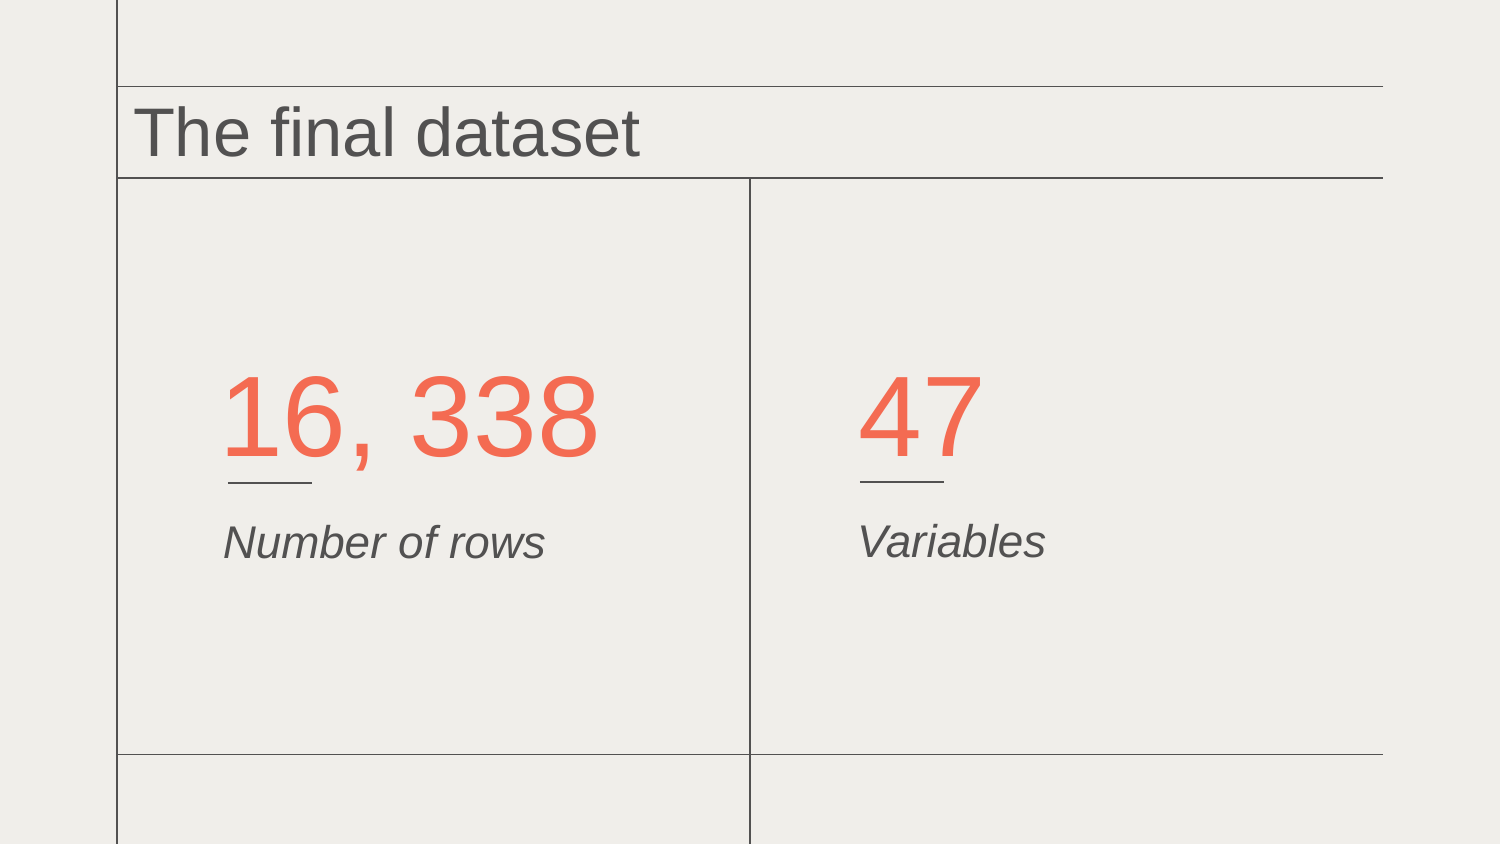

# The final dataset
16, 338
47
Variables
Number of rows